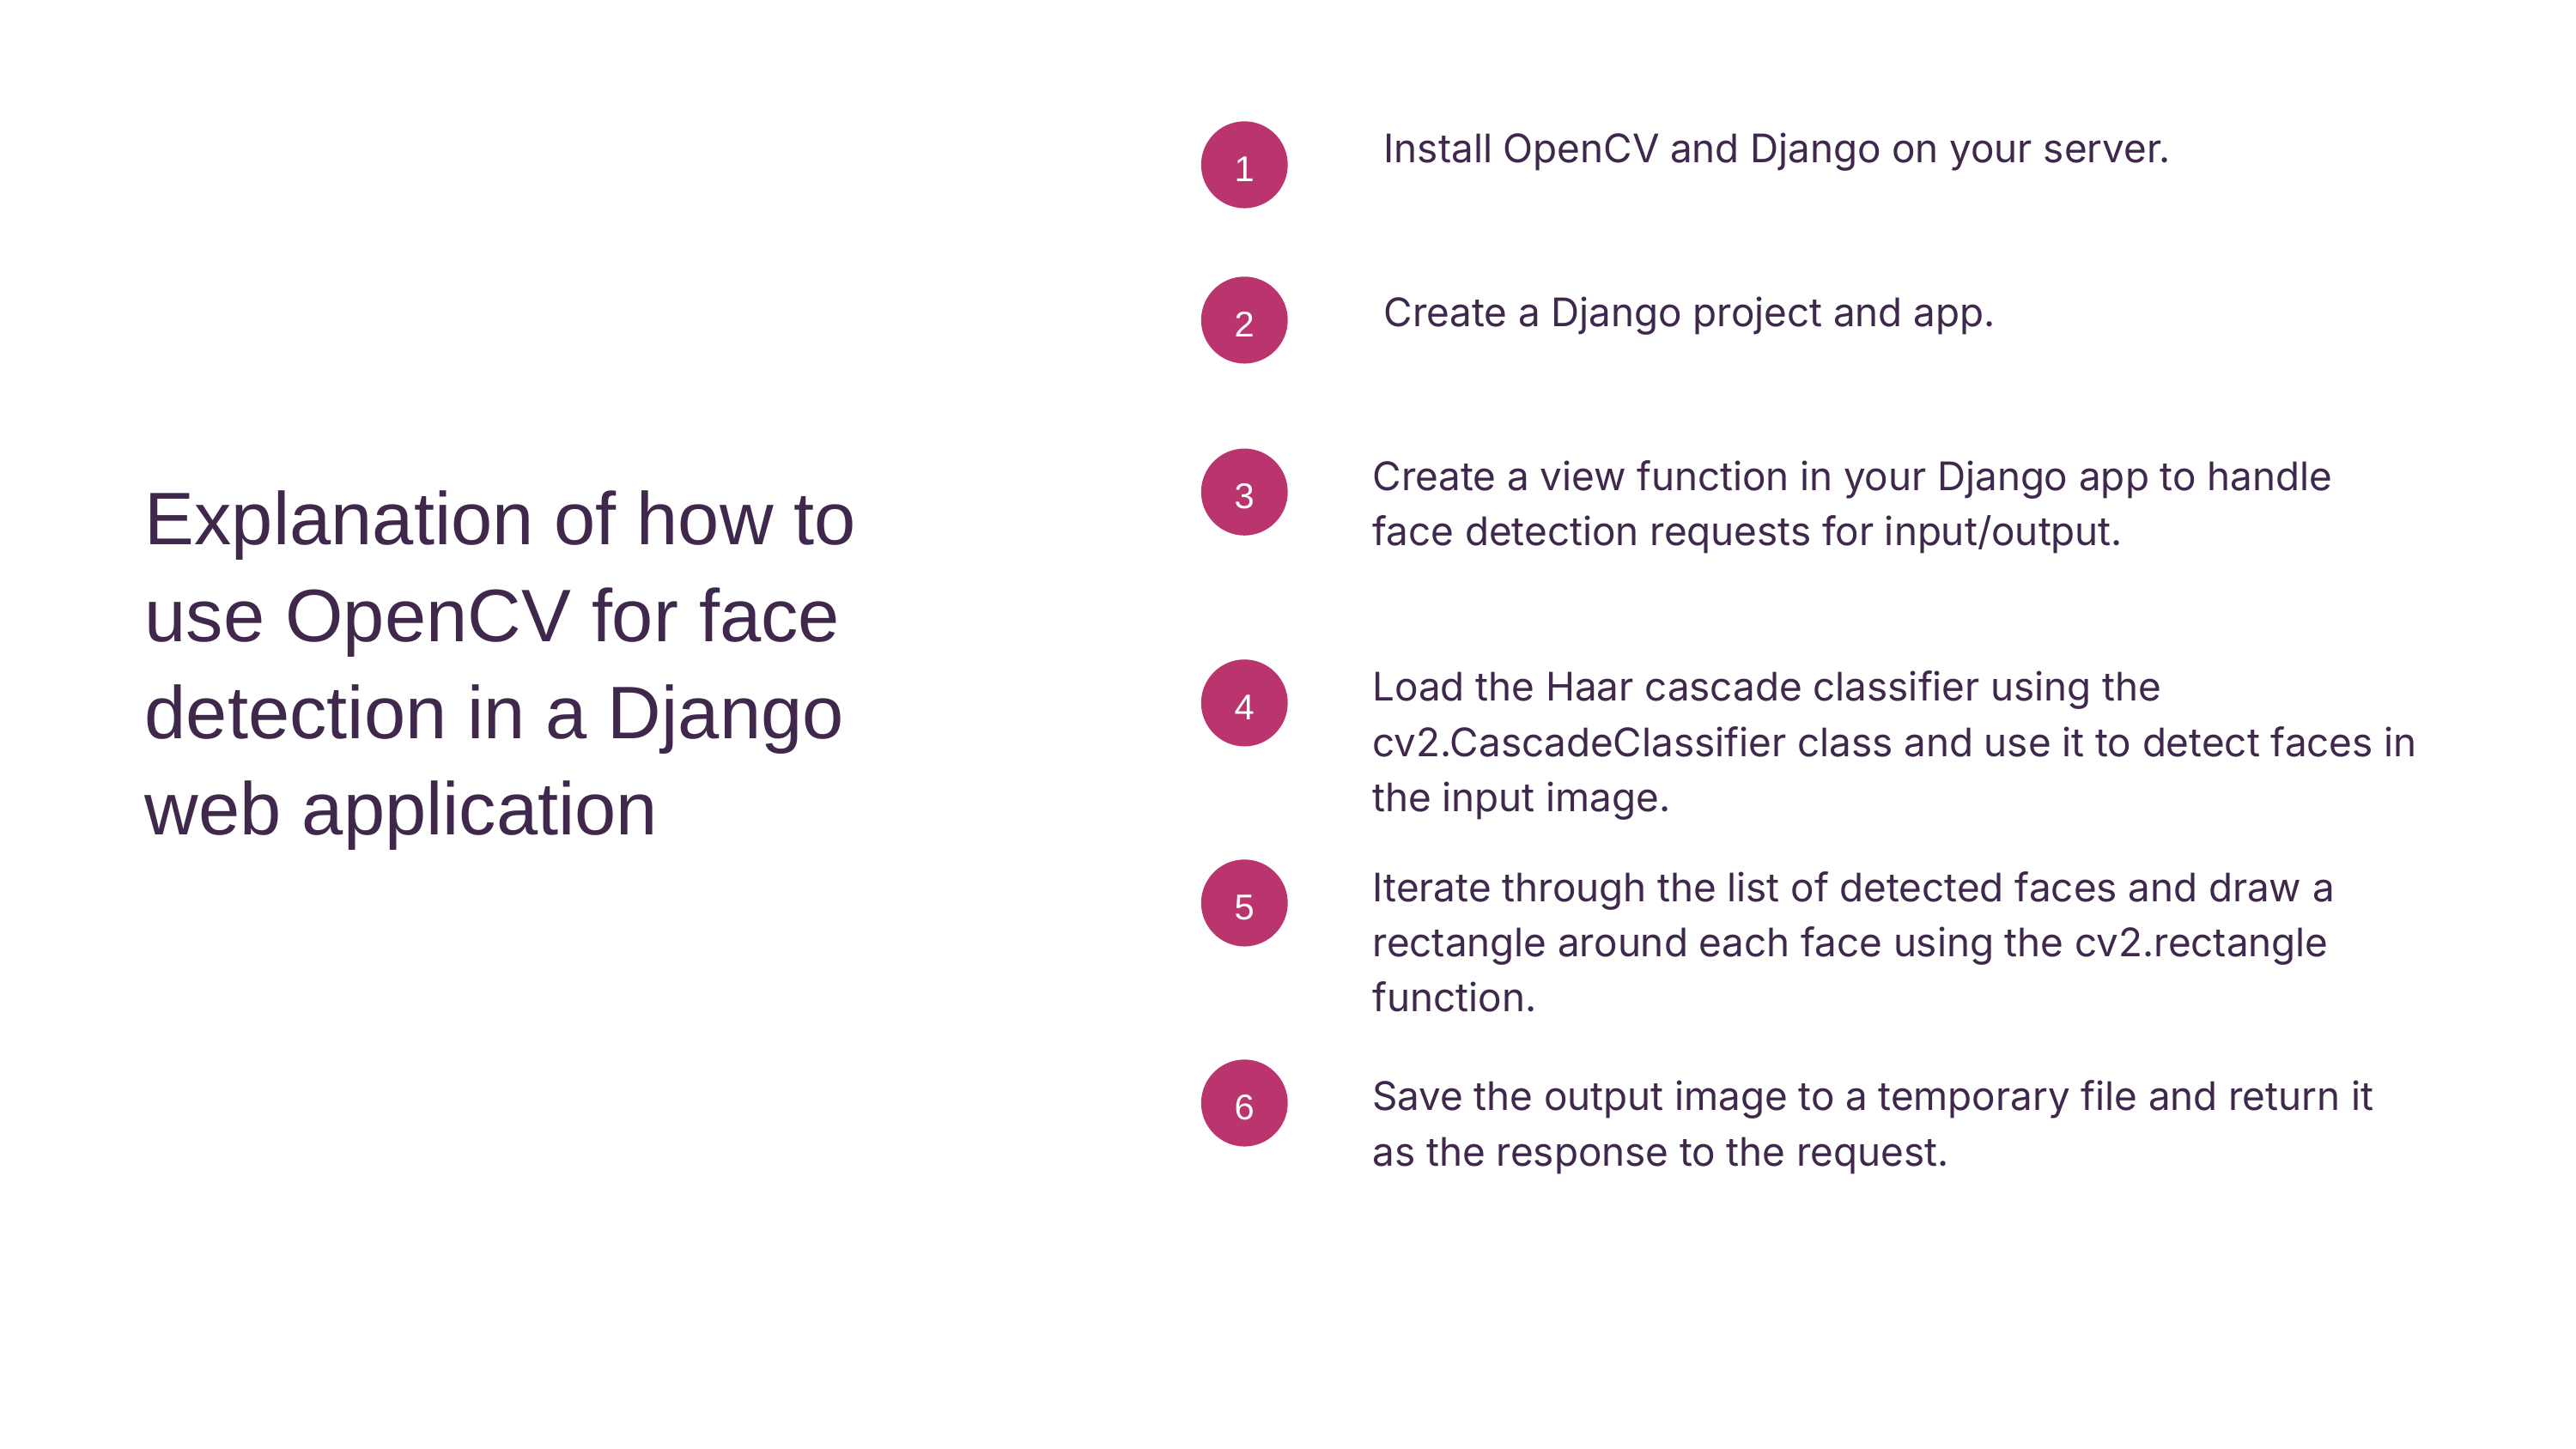

Install OpenCV and Django on your server.

1

2
Create a Django project and app.
Create a view function in your Django app to handle face detection requests for input/output.

3
Explanation of how to use OpenCV for face detection in a Django web application
Load the Haar cascade classifier using the cv2.CascadeClassifier class and use it to detect faces in the input image.

4
Iterate through the list of detected faces and draw a rectangle around each face using the cv2.rectangle function.

5

6
Save the output image to a temporary file and return it as the response to the request.
6